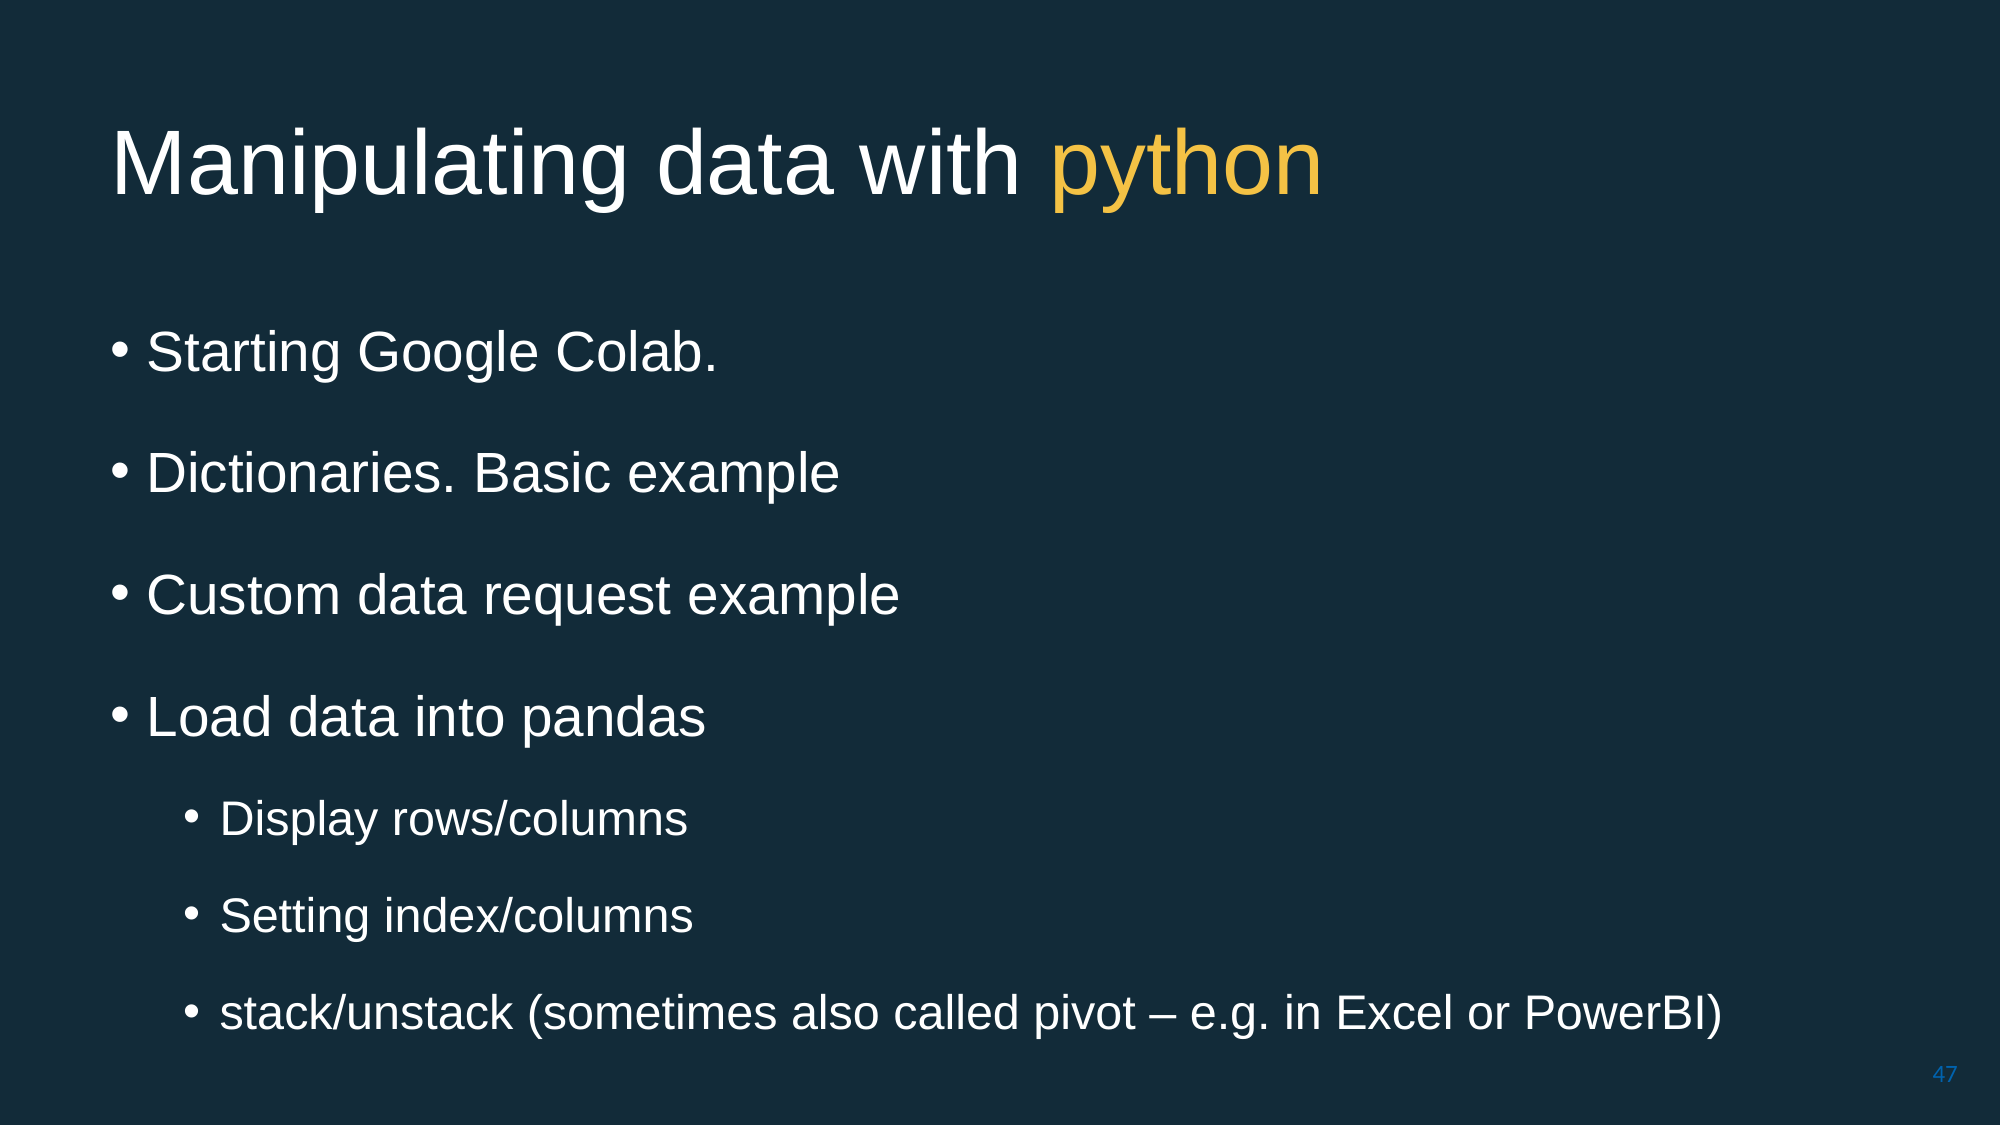

# Manipulating data with python
Starting Google Colab.
Dictionaries. Basic example
Custom data request example
Load data into pandas
Display rows/columns
Setting index/columns
stack/unstack (sometimes also called pivot – e.g. in Excel or PowerBI)
47